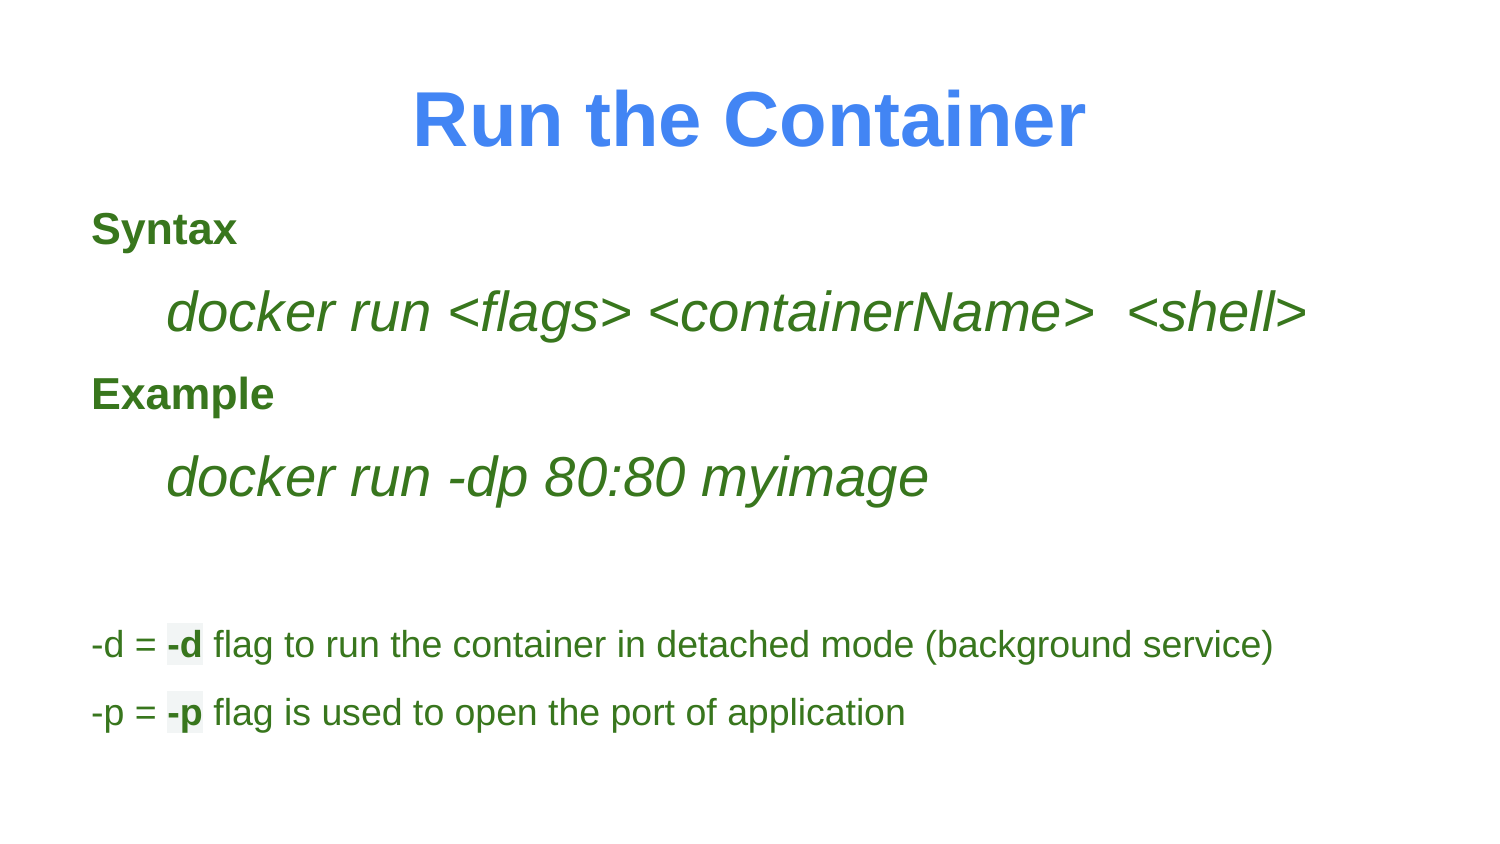

# Run the Container
Syntax
docker run <flags> <containerName>  <shell>
Example
docker run -dp 80:80 myimage

-d = -d flag to run the container in detached mode (background service)
-p = -p flag is used to open the port of application